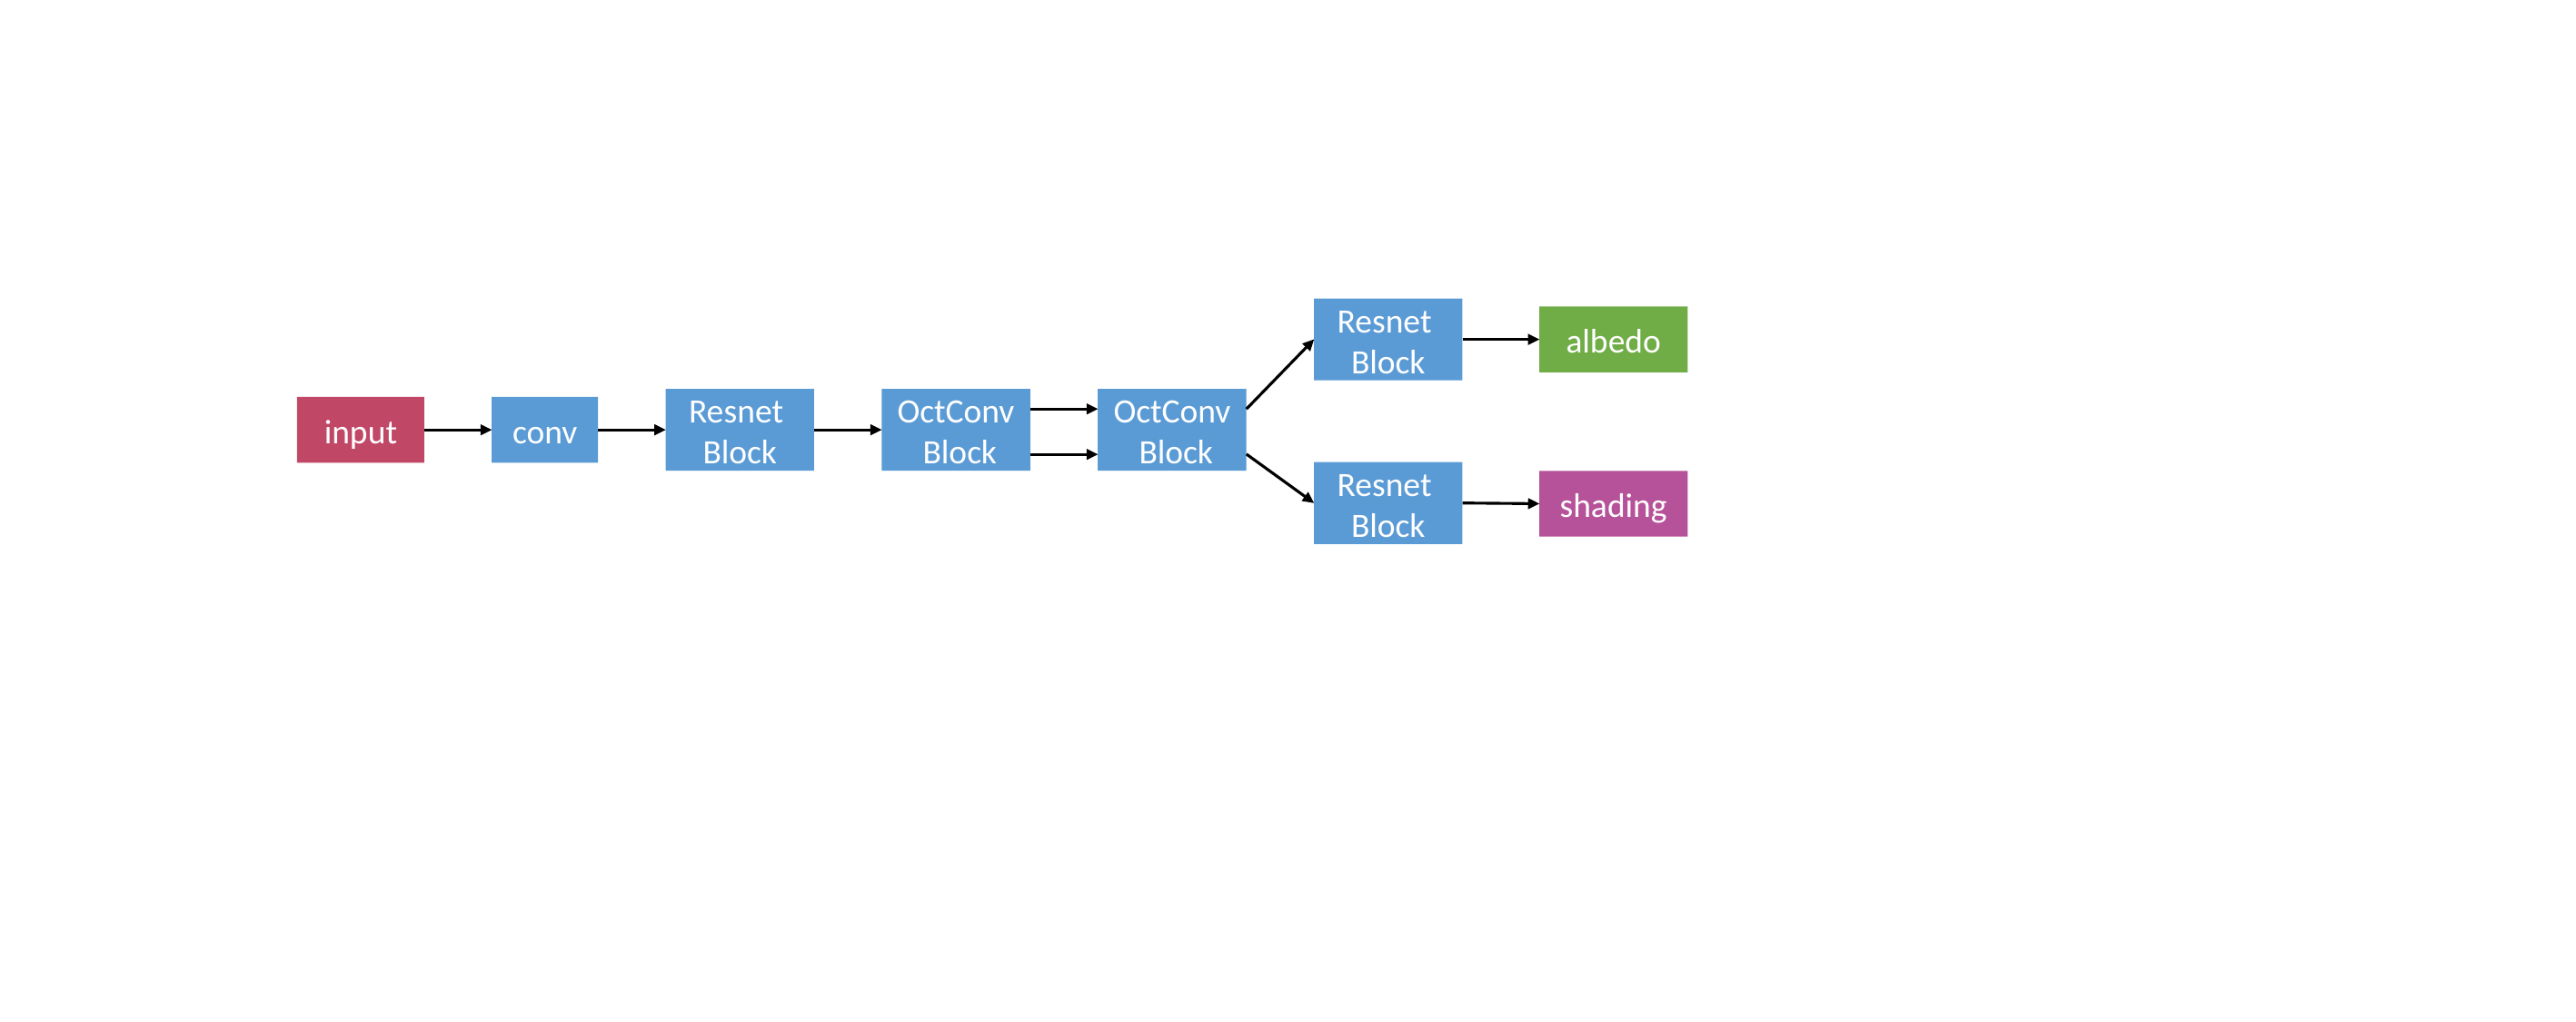

Resnet  Block
albedo
Resnet  Block
OctConv  Block
OctConv  Block
input
conv
Resnet  Block
shading